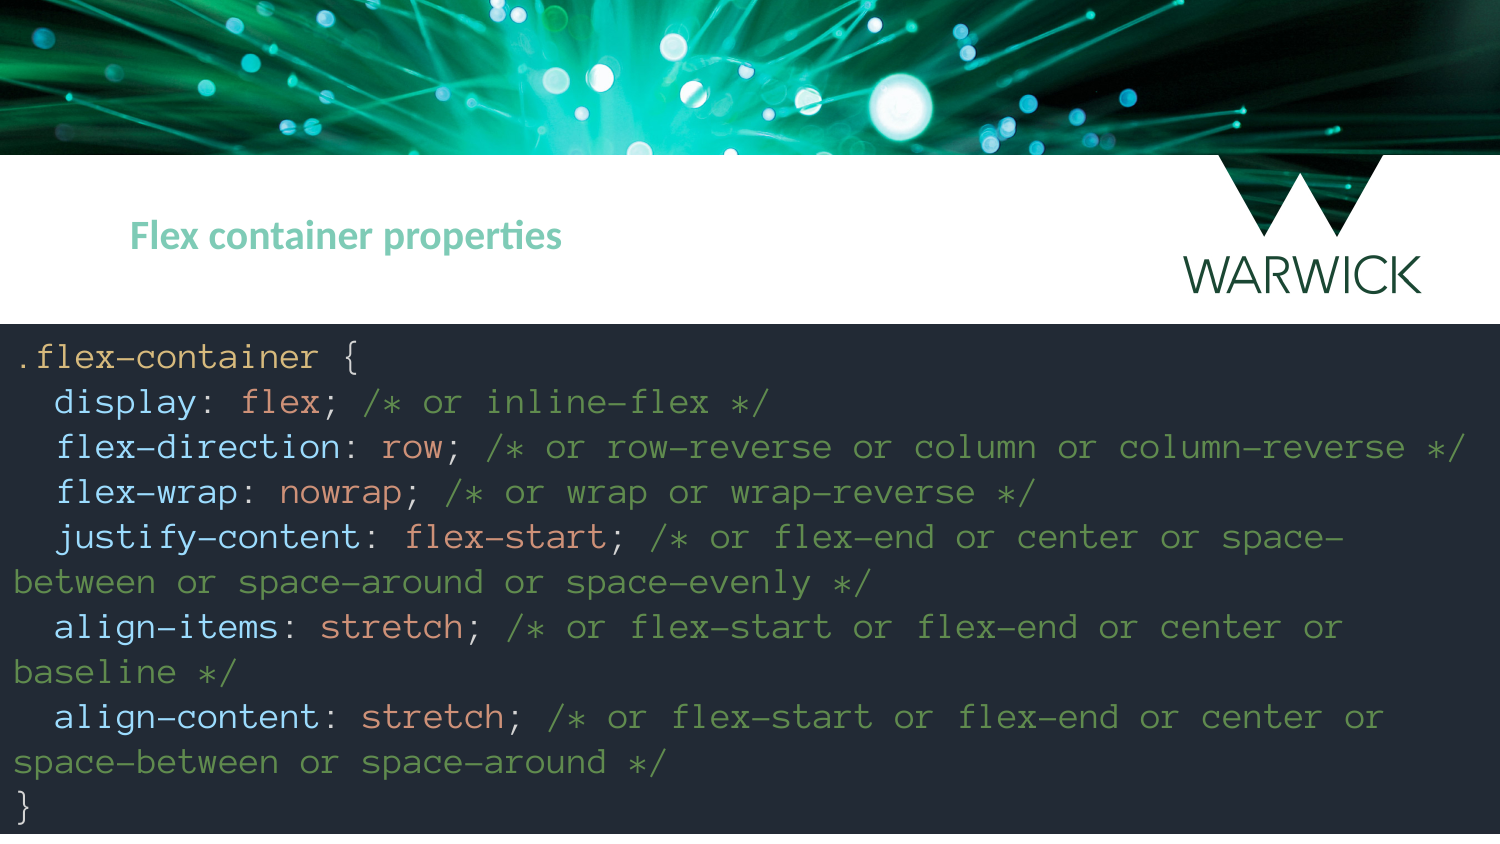

Flex container properties
.flex-container {
  display: flex; /* or inline-flex */
  flex-direction: row; /* or row-reverse or column or column-reverse */
  flex-wrap: nowrap; /* or wrap or wrap-reverse */
  justify-content: flex-start; /* or flex-end or center or space-between or space-around or space-evenly */
  align-items: stretch; /* or flex-start or flex-end or center or baseline */
  align-content: stretch; /* or flex-start or flex-end or center or space-between or space-around */
}